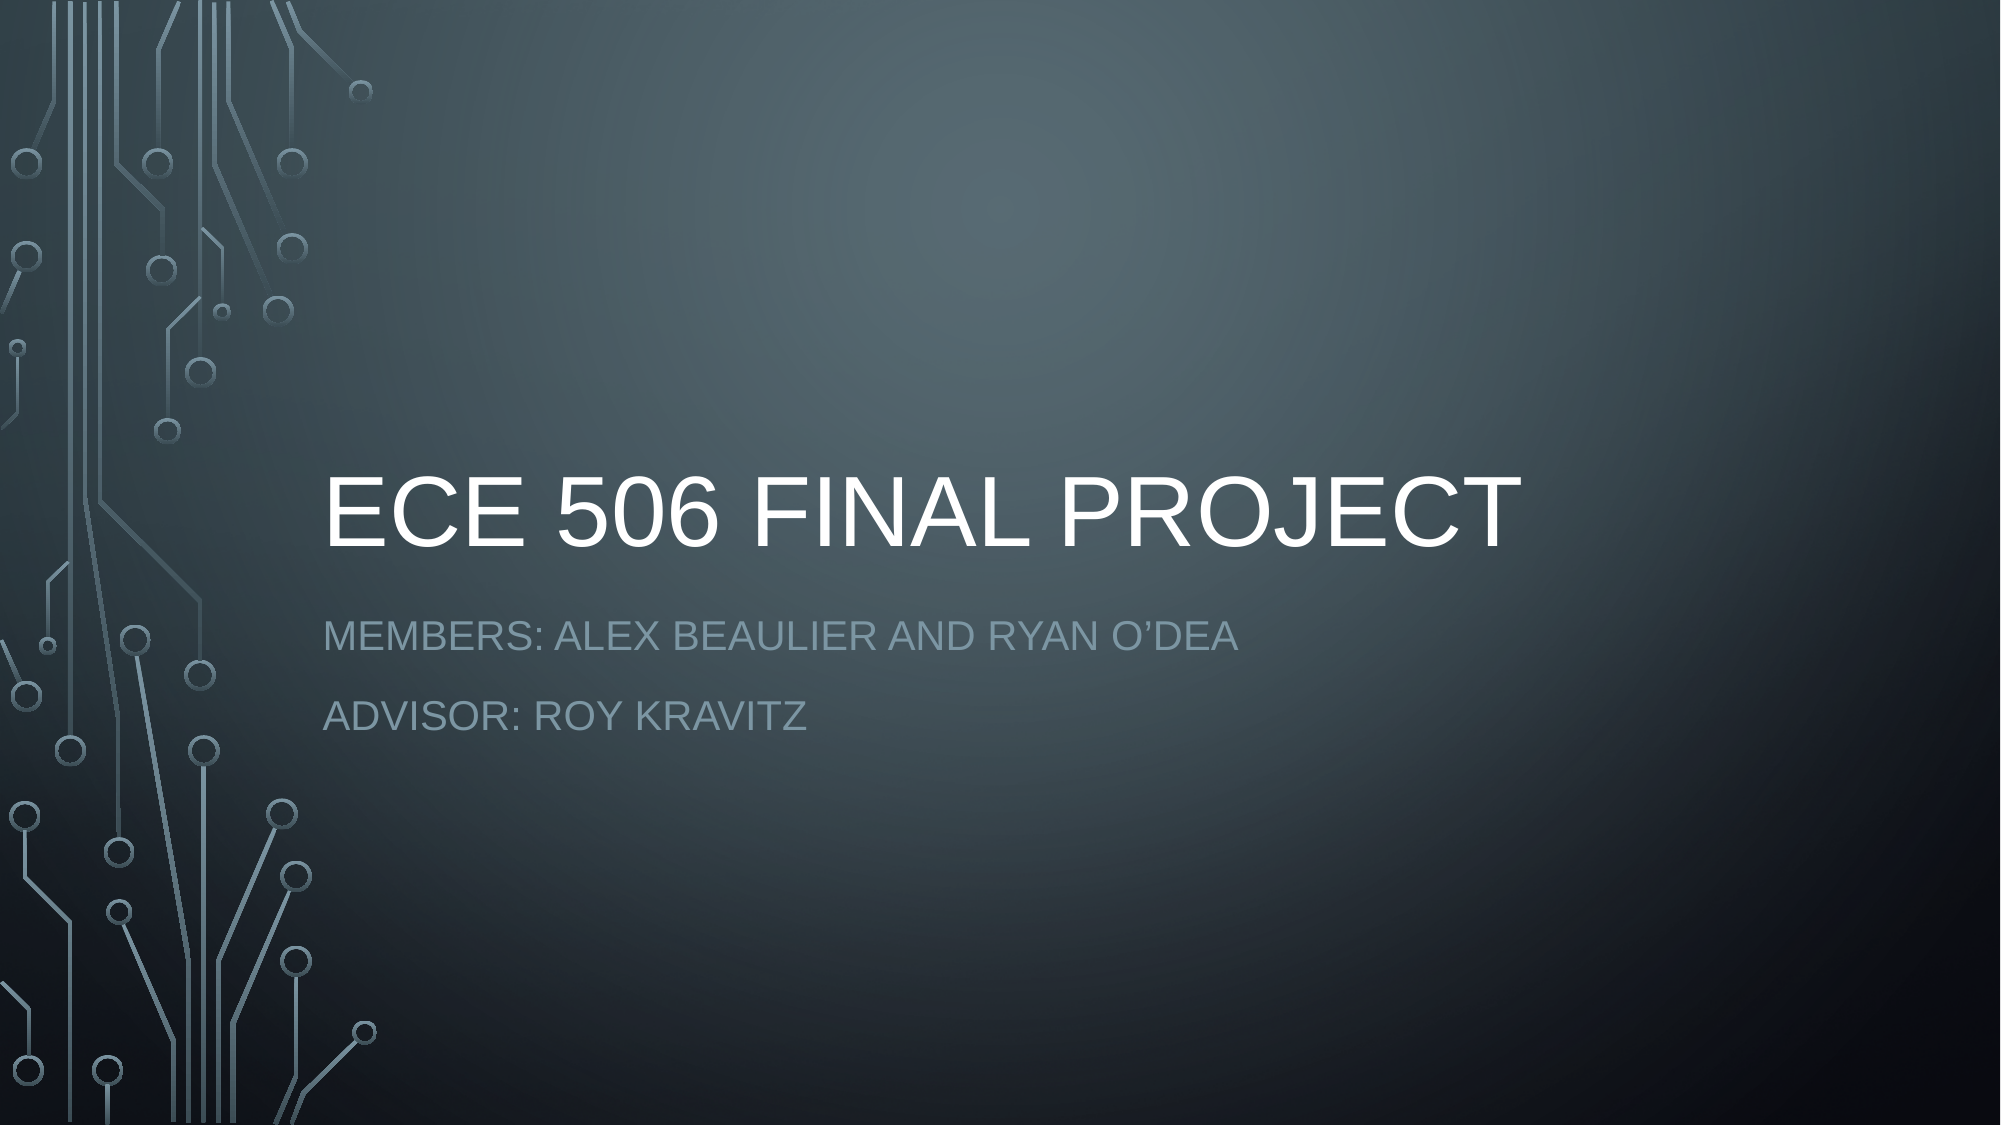

# ECE 506 Final Project
Members: Alex Beaulier and Ryan O’dea
Advisor: Roy Kravitz